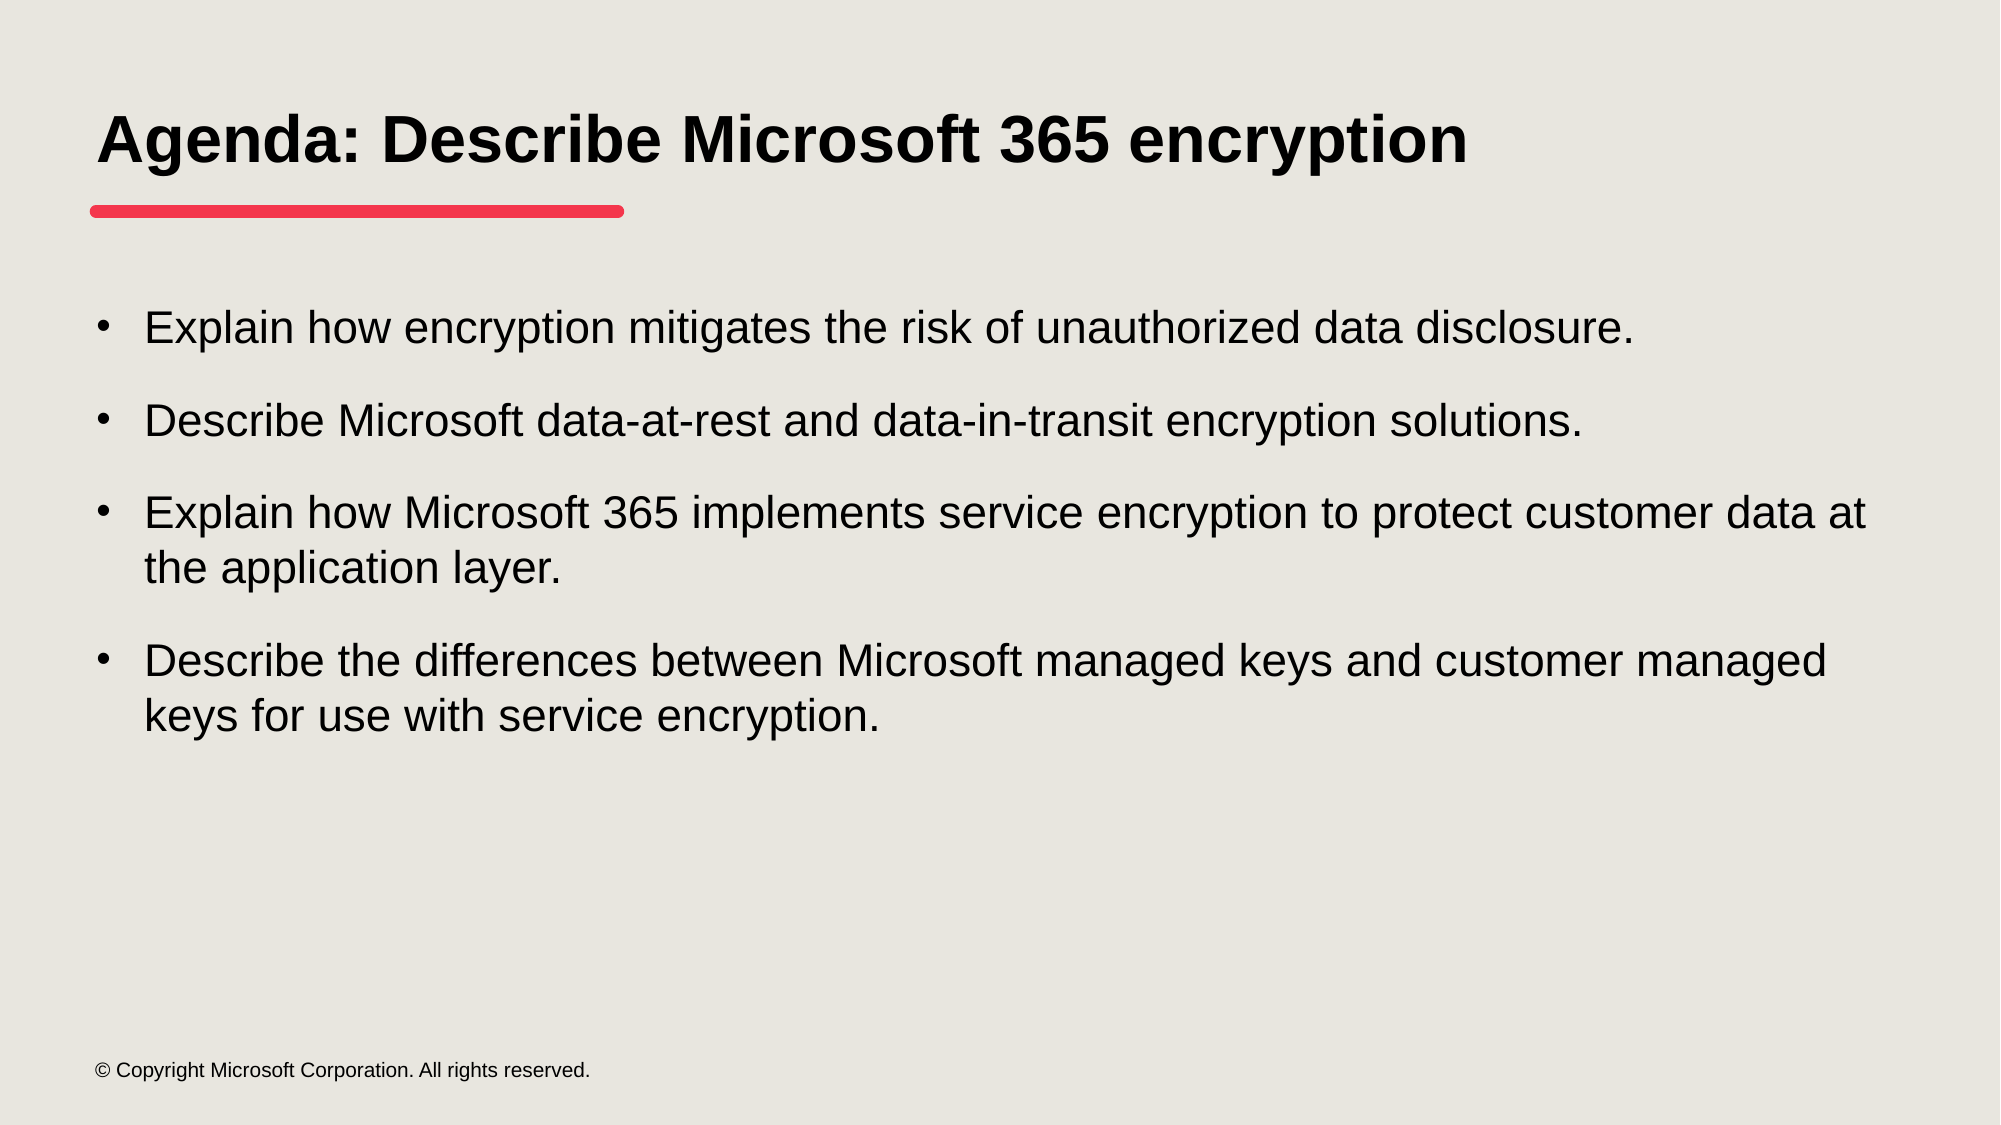

# Agenda: Describe Microsoft 365 encryption
Explain how encryption mitigates the risk of unauthorized data disclosure.
Describe Microsoft data-at-rest and data-in-transit encryption solutions.
Explain how Microsoft 365 implements service encryption to protect customer data at the application layer.
Describe the differences between Microsoft managed keys and customer managed keys for use with service encryption.